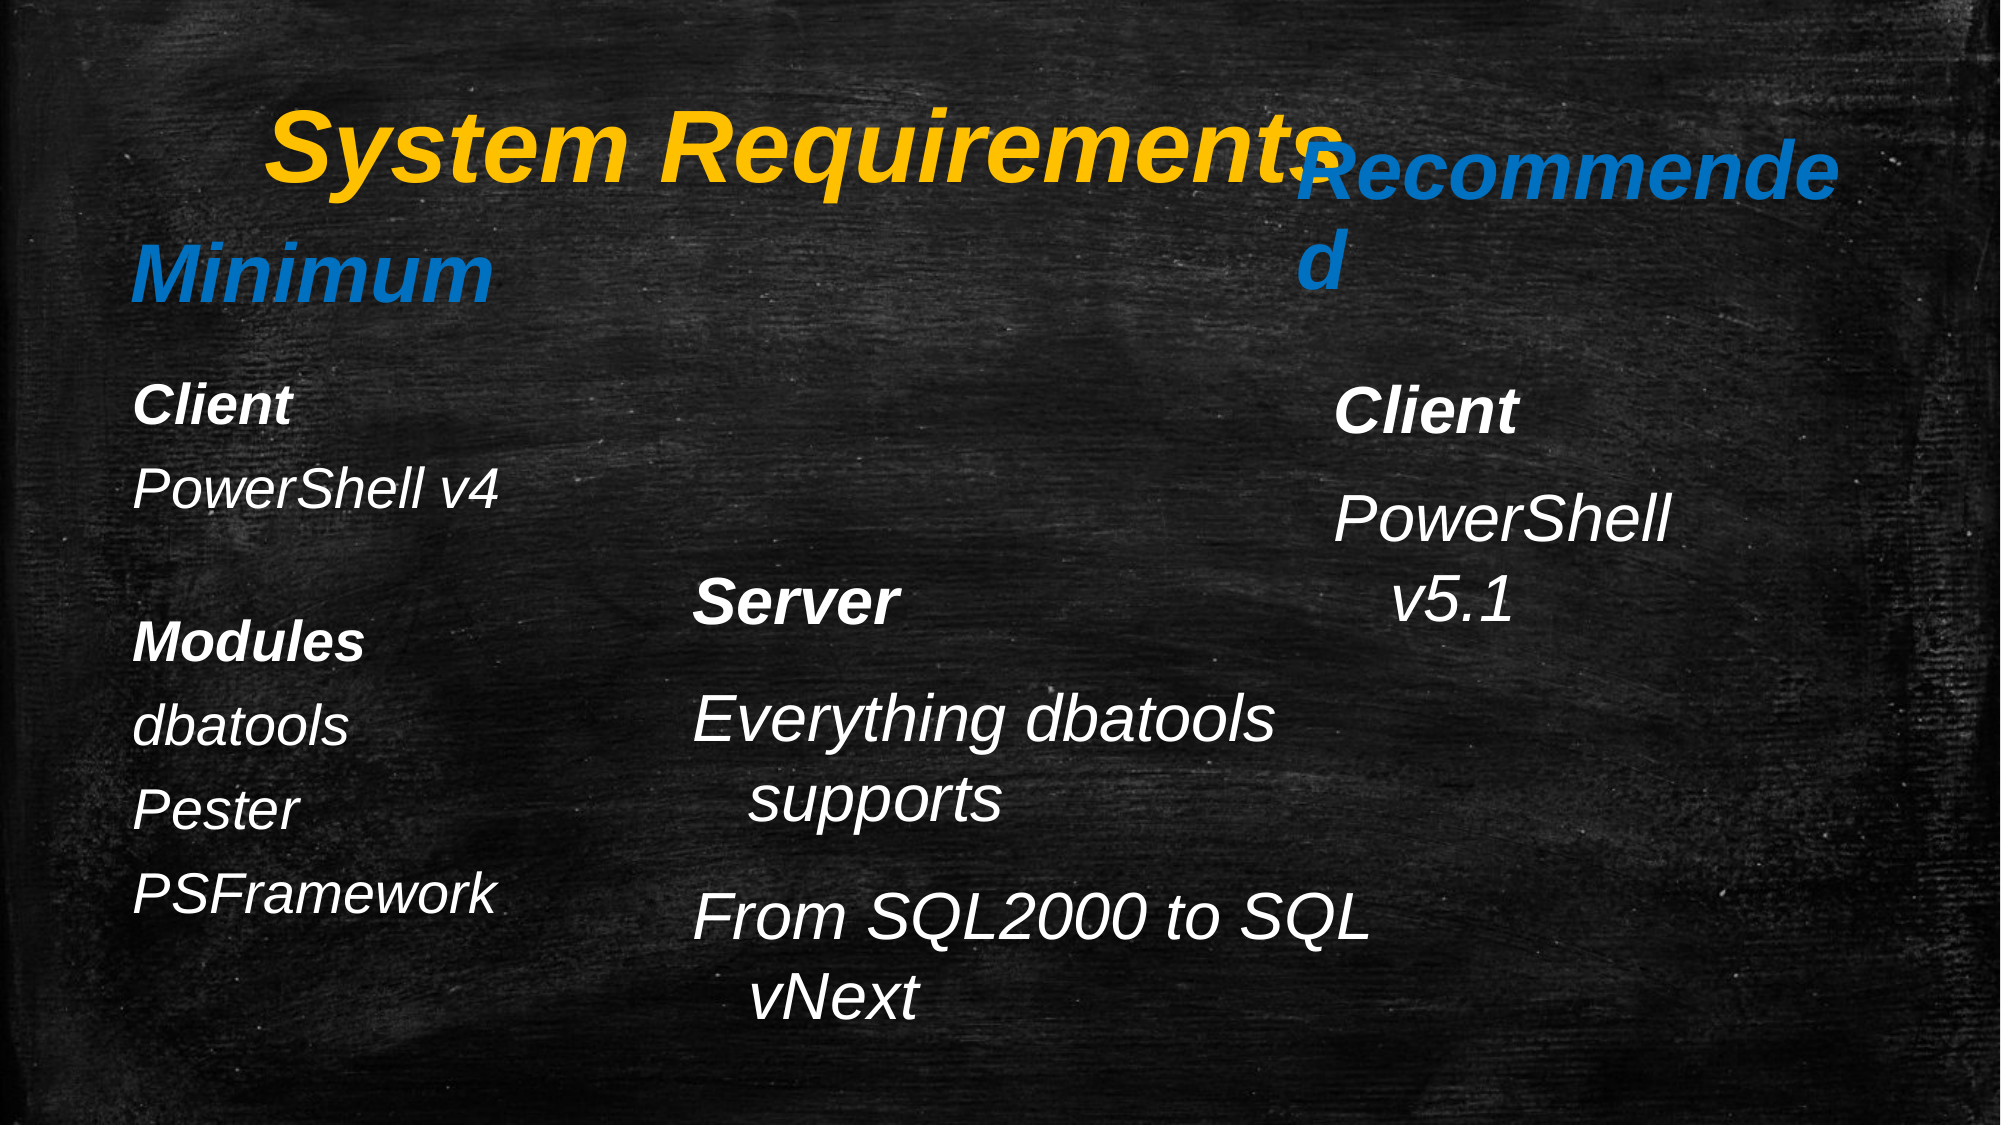

# System Requirements
Recommended
Minimum
Client
PowerShell v4
Modules
dbatools
Pester
PSFramework

Client
PowerShell v5.1
Server
Everything dbatools supports
From SQL2000 to SQL vNext